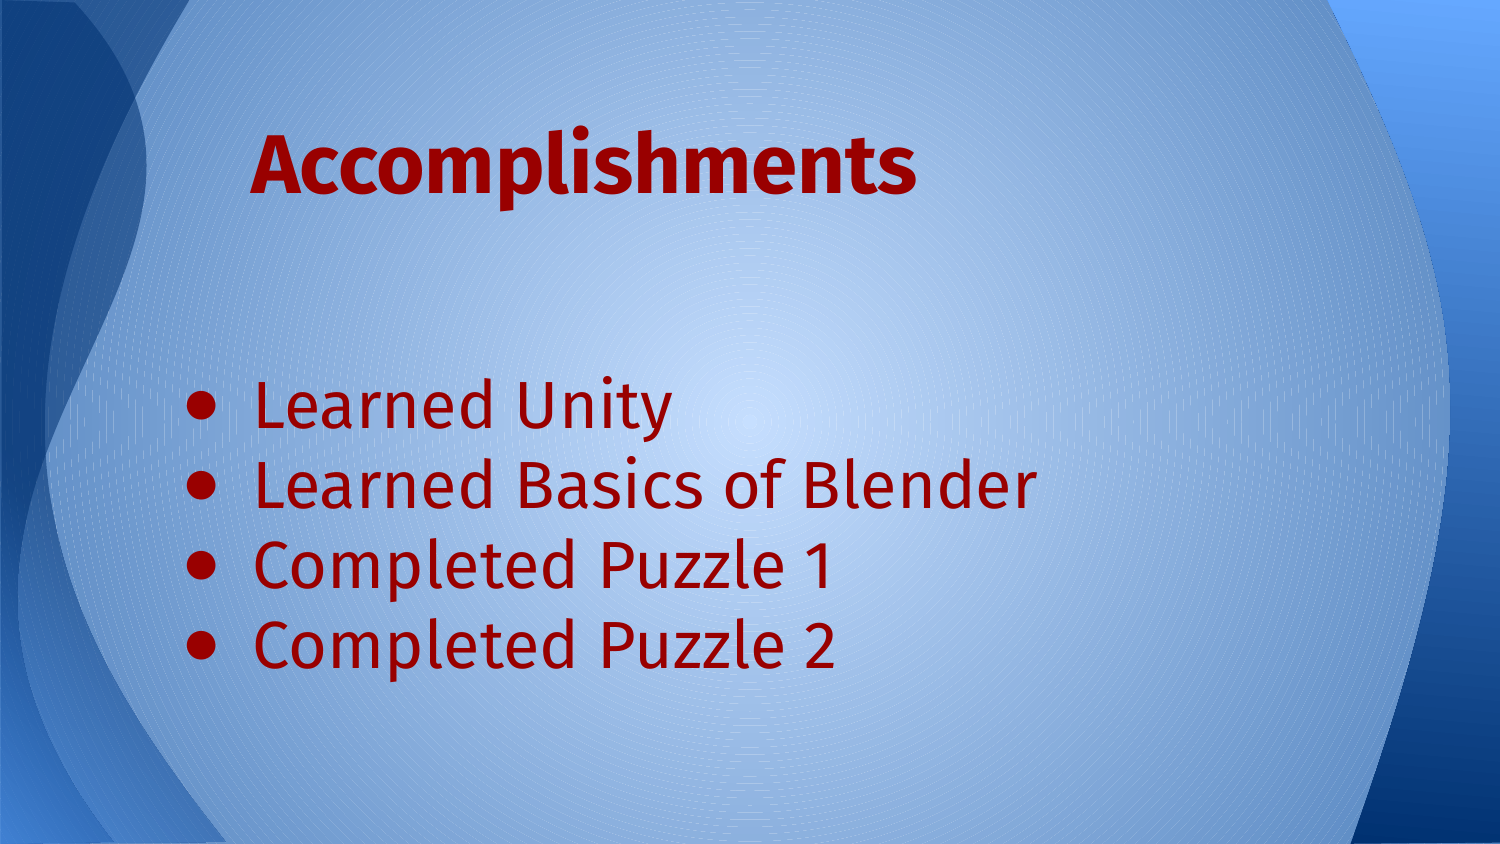

# Accomplishments
Learned Unity
Learned Basics of Blender
Completed Puzzle 1
Completed Puzzle 2